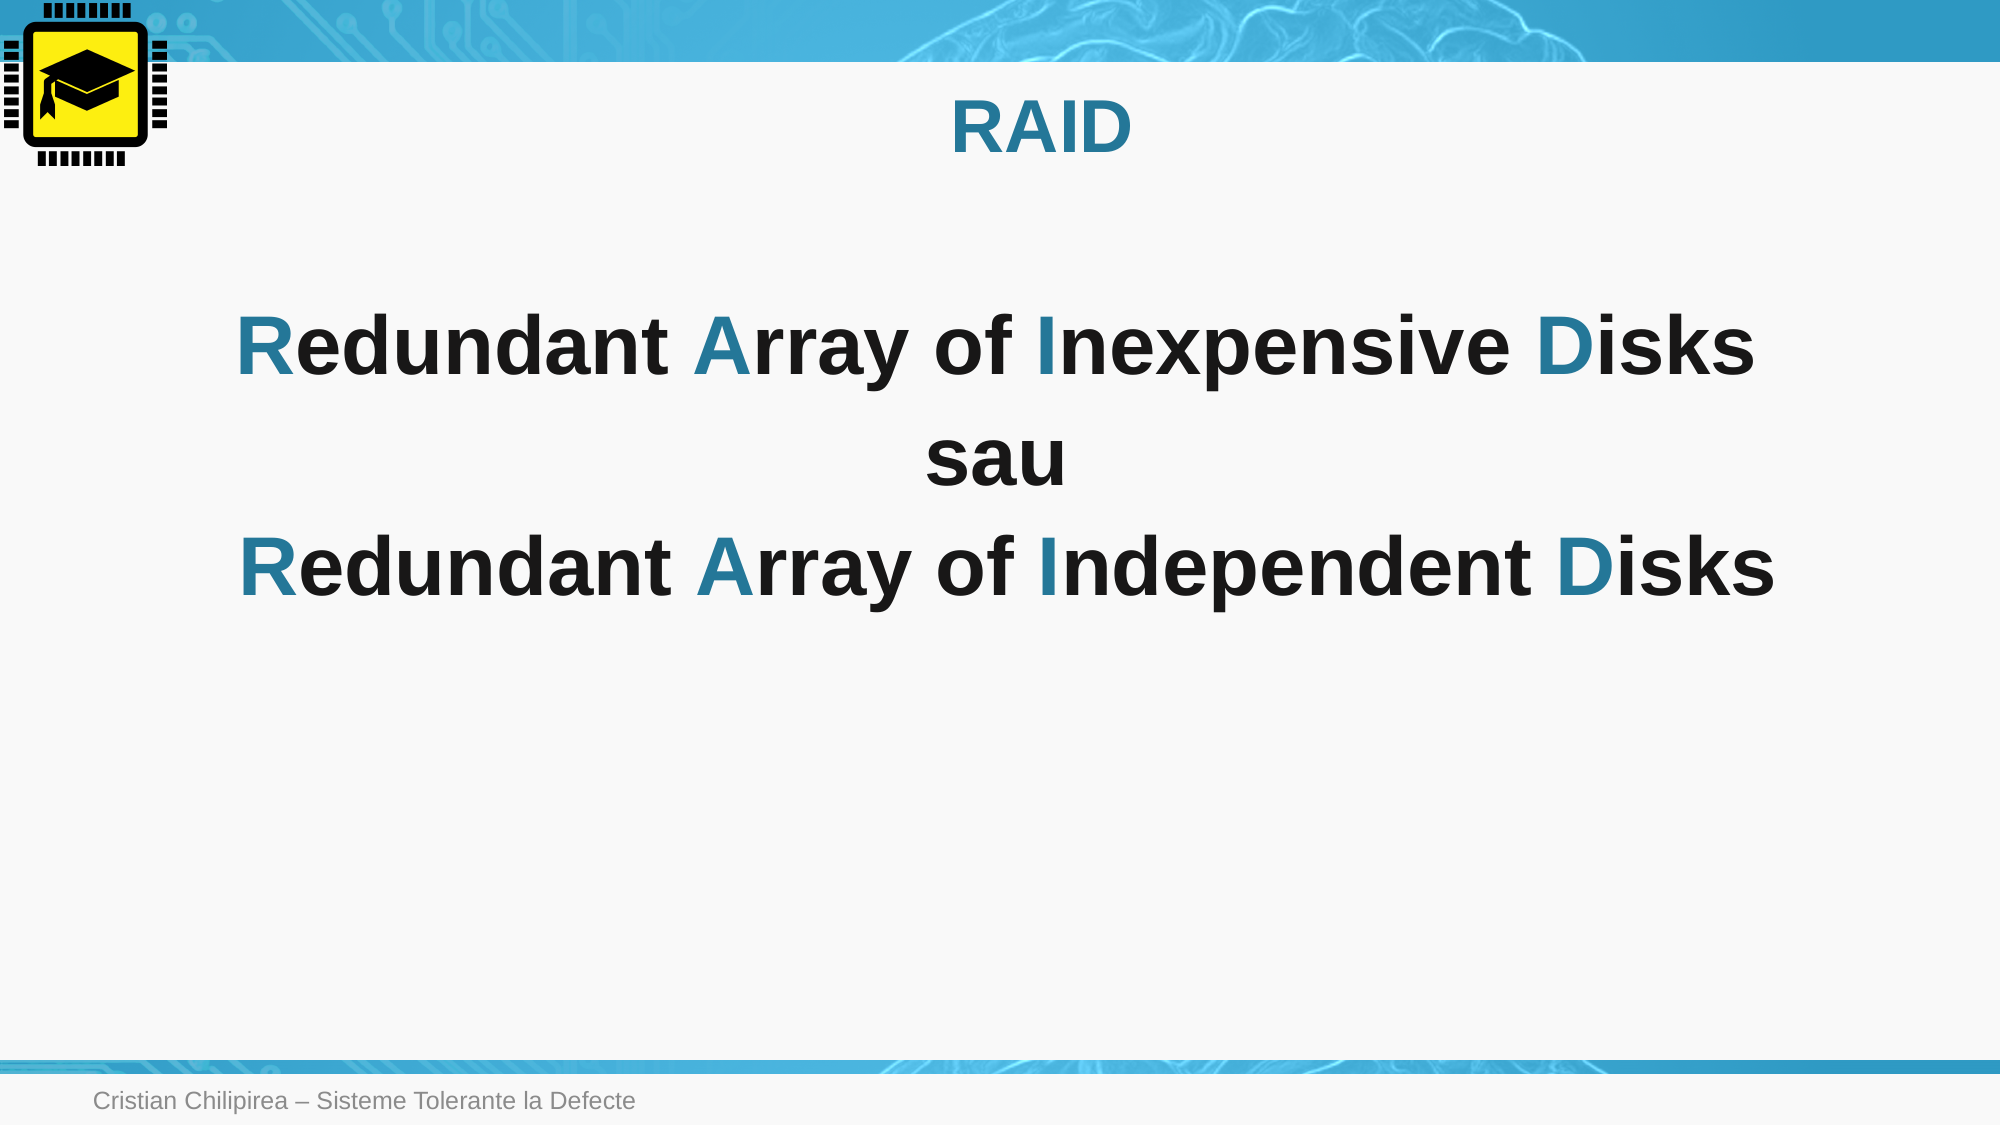

# RAID
Redundant Array of Inexpensive Disks
sau
 Redundant Array of Independent Disks
Cristian Chilipirea – Sisteme Tolerante la Defecte